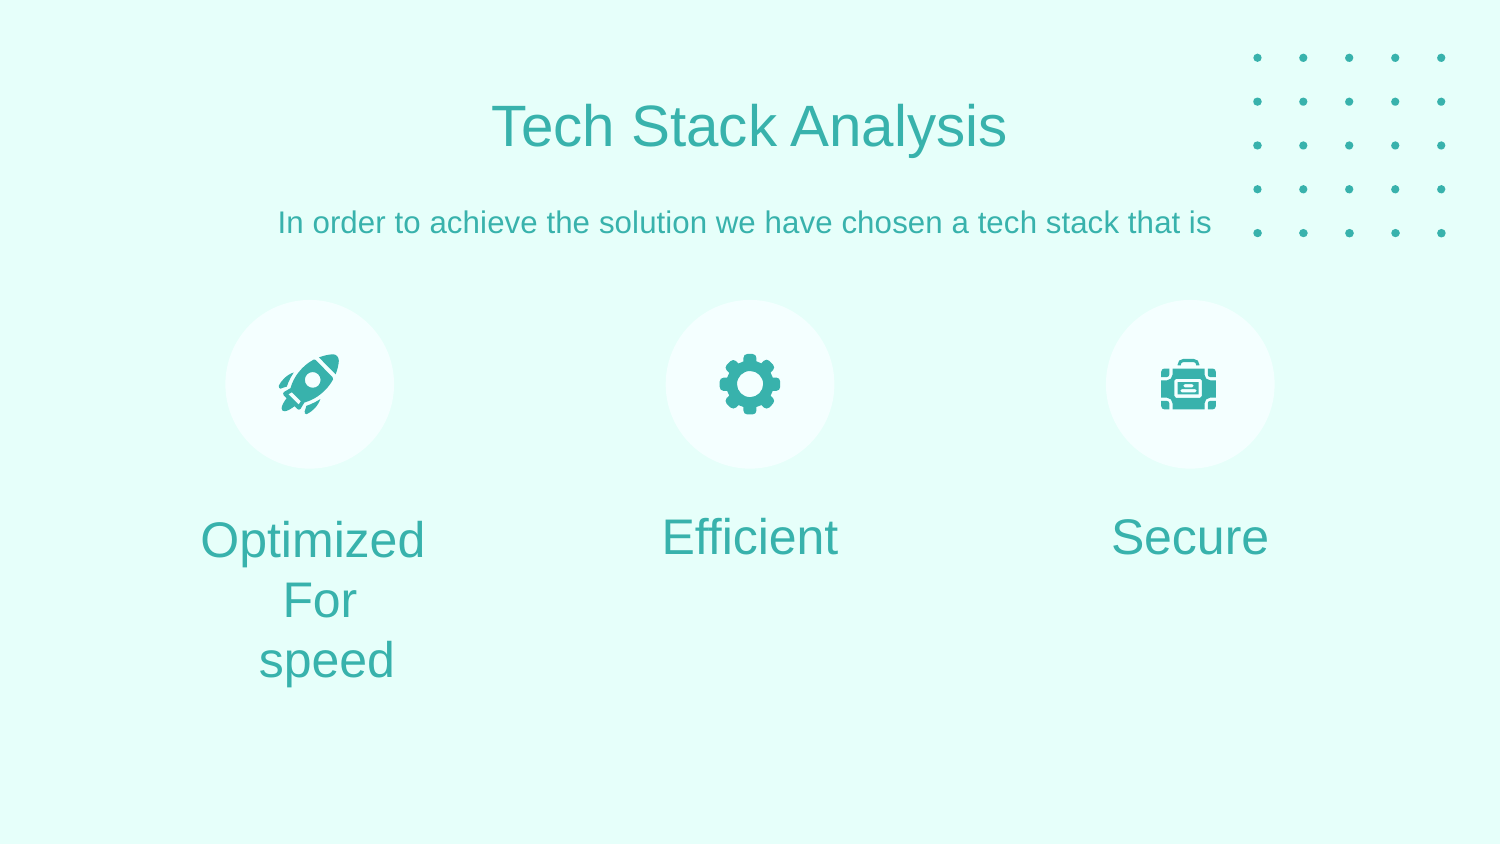

# Tech Stack Analysis
In order to achieve the solution we have chosen a tech stack that is

Optimized
For
 speed
Efficient
Secure